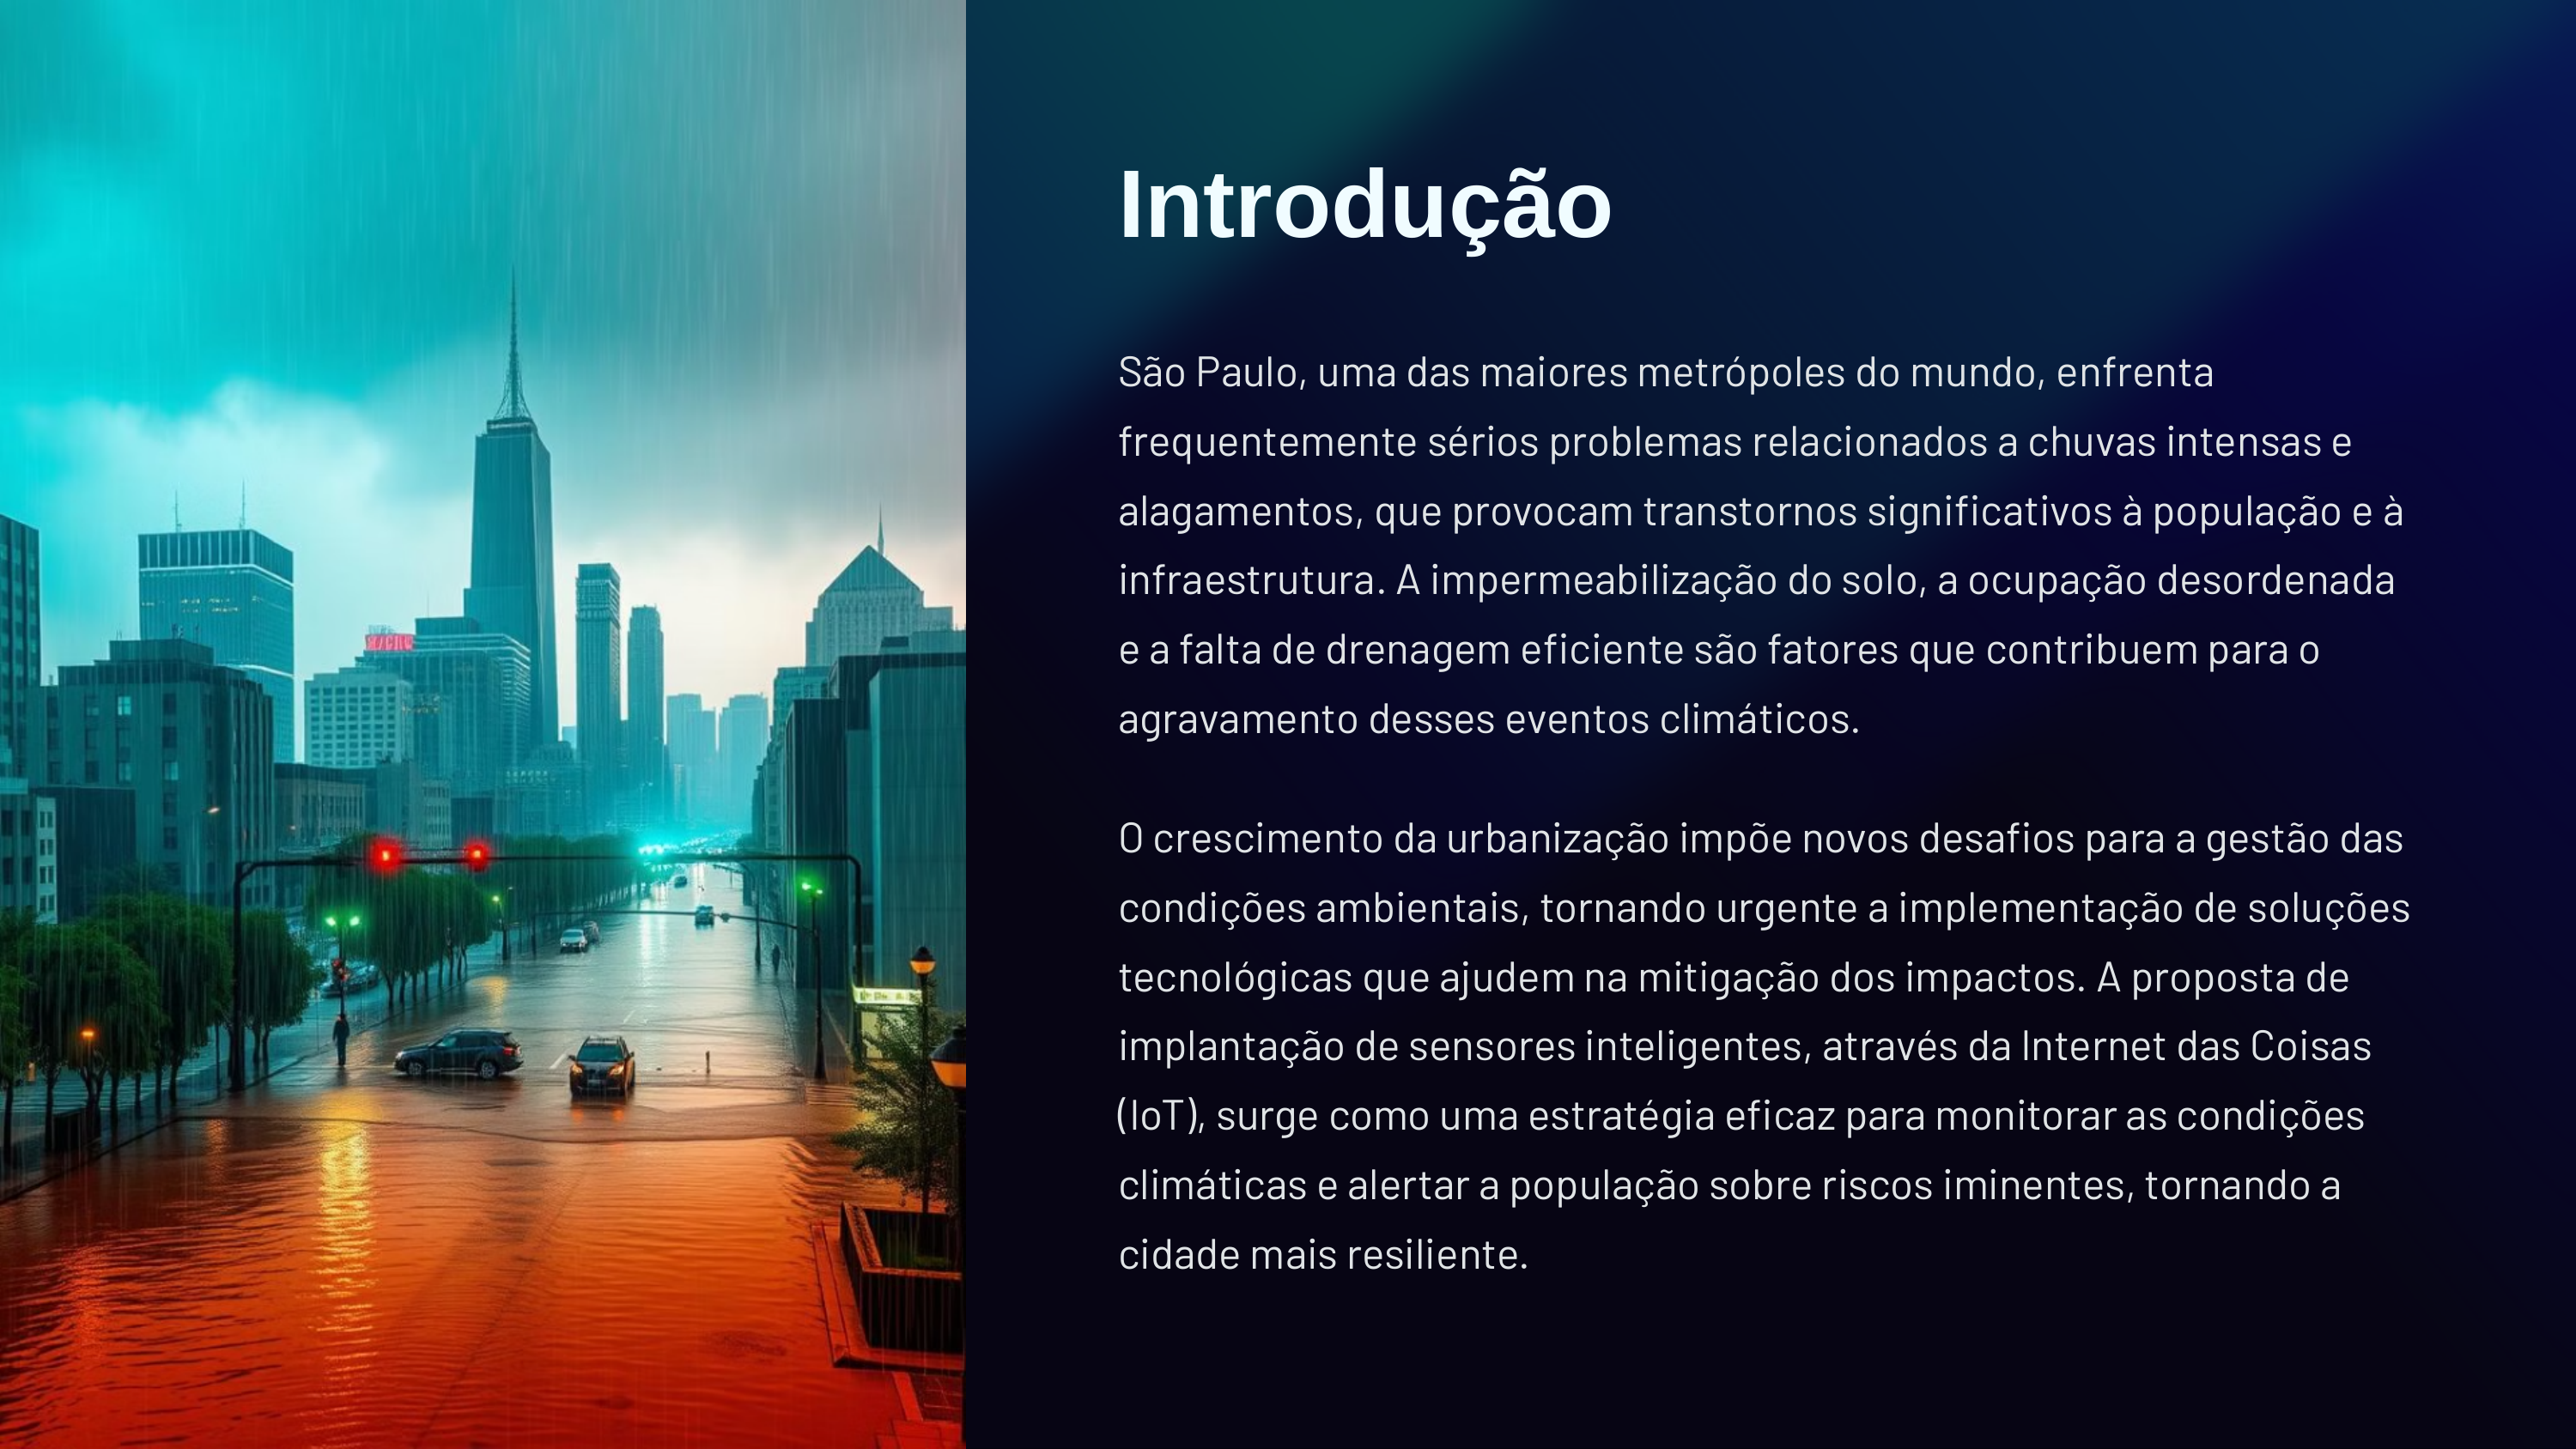

Introdução
São Paulo, uma das maiores metrópoles do mundo, enfrenta frequentemente sérios problemas relacionados a chuvas intensas e alagamentos, que provocam transtornos significativos à população e à infraestrutura. A impermeabilização do solo, a ocupação desordenada e a falta de drenagem eficiente são fatores que contribuem para o agravamento desses eventos climáticos.
O crescimento da urbanização impõe novos desafios para a gestão das condições ambientais, tornando urgente a implementação de soluções tecnológicas que ajudem na mitigação dos impactos. A proposta de implantação de sensores inteligentes, através da Internet das Coisas (IoT), surge como uma estratégia eficaz para monitorar as condições climáticas e alertar a população sobre riscos iminentes, tornando a cidade mais resiliente.